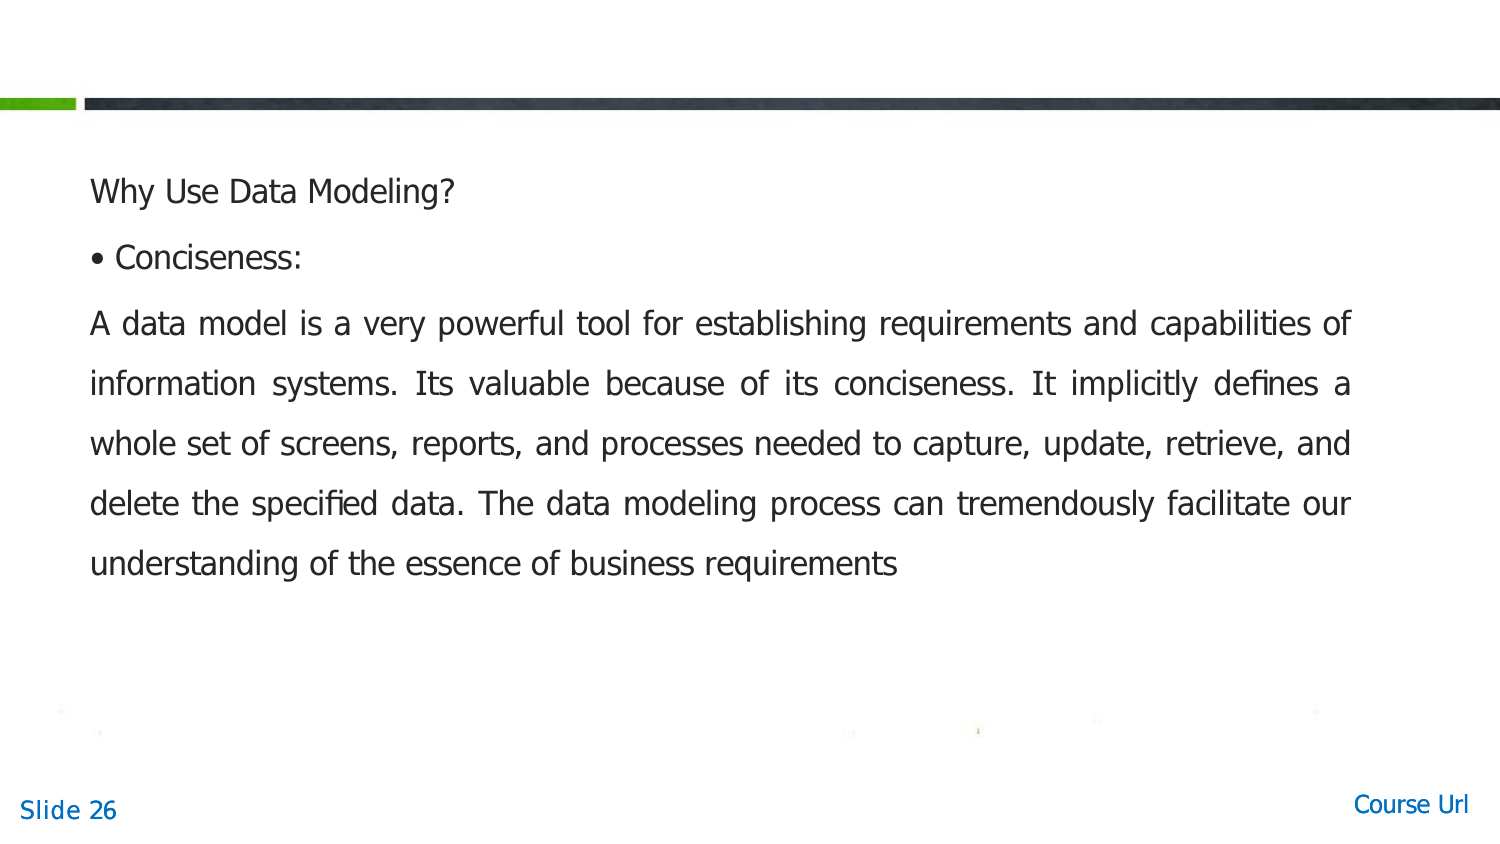

#

Why Use Data Modeling?
• Conciseness:
A data model is a very powerful tool for establishing requirements and capabilities of information systems. Its valuable because of its conciseness. It implicitly defines a whole set of screens, reports, and processes needed to capture, update, retrieve, and delete the specified data. The data modeling process can tremendously facilitate our understanding of the essence of business requirements